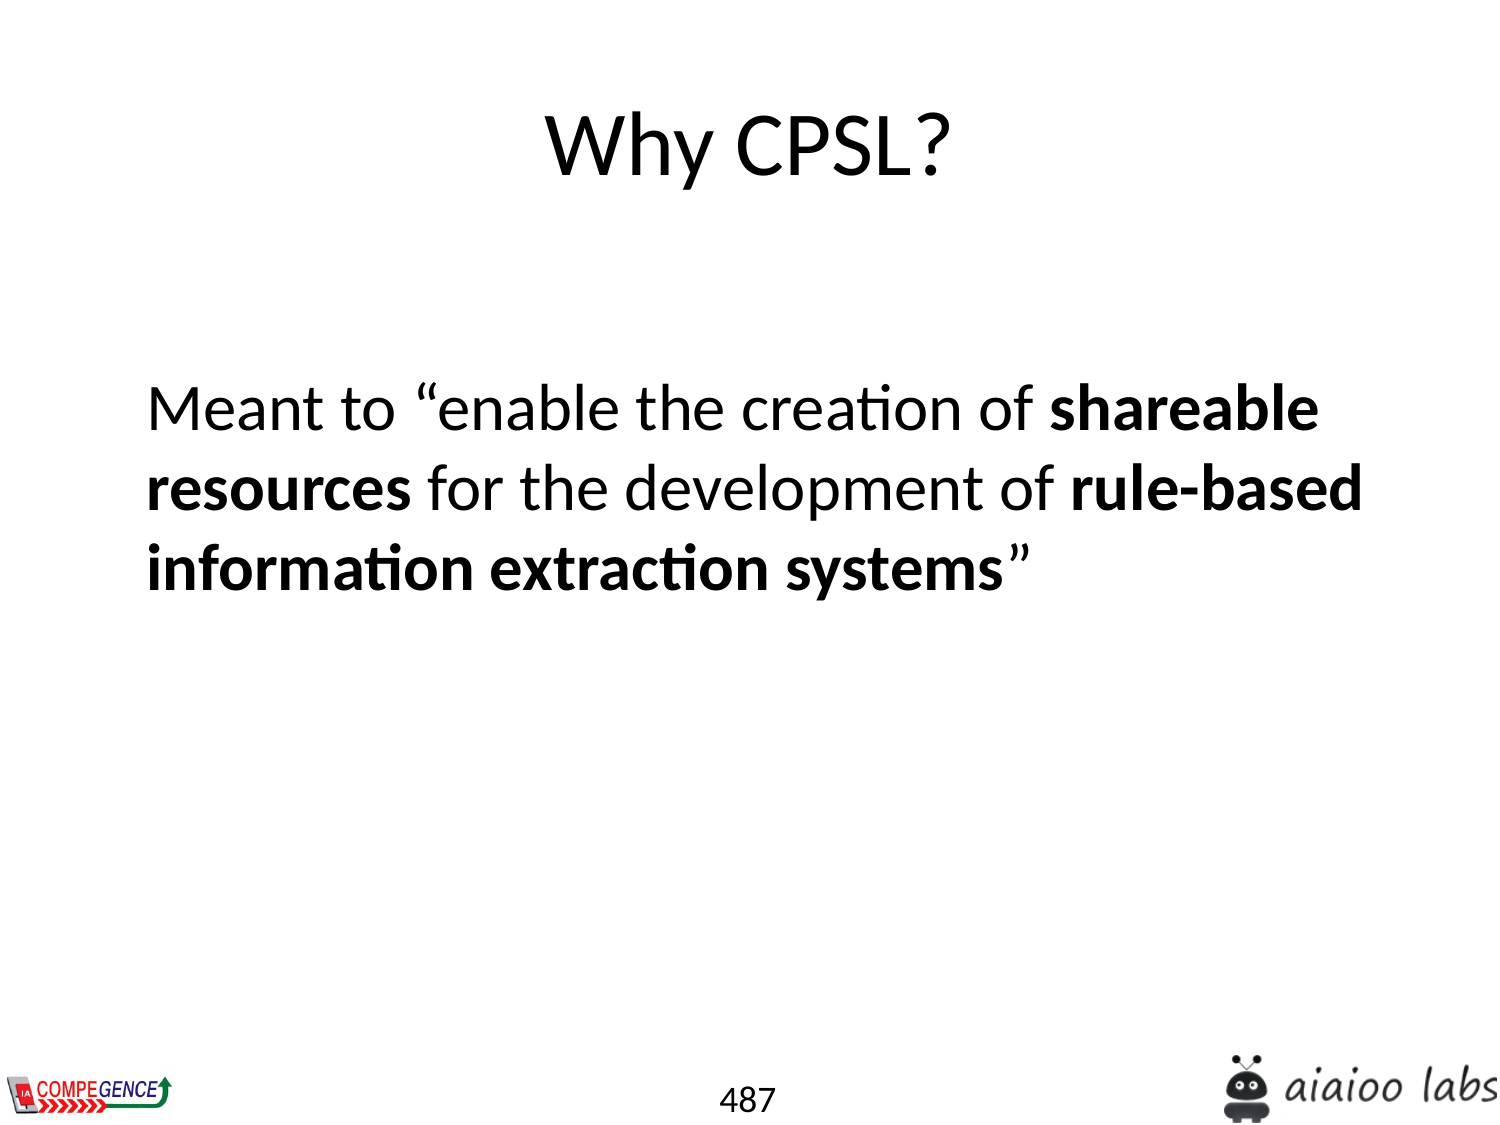

# Why CPSL?

	Meant to “enable the creation of shareable resources for the development of rule-based information extraction systems”